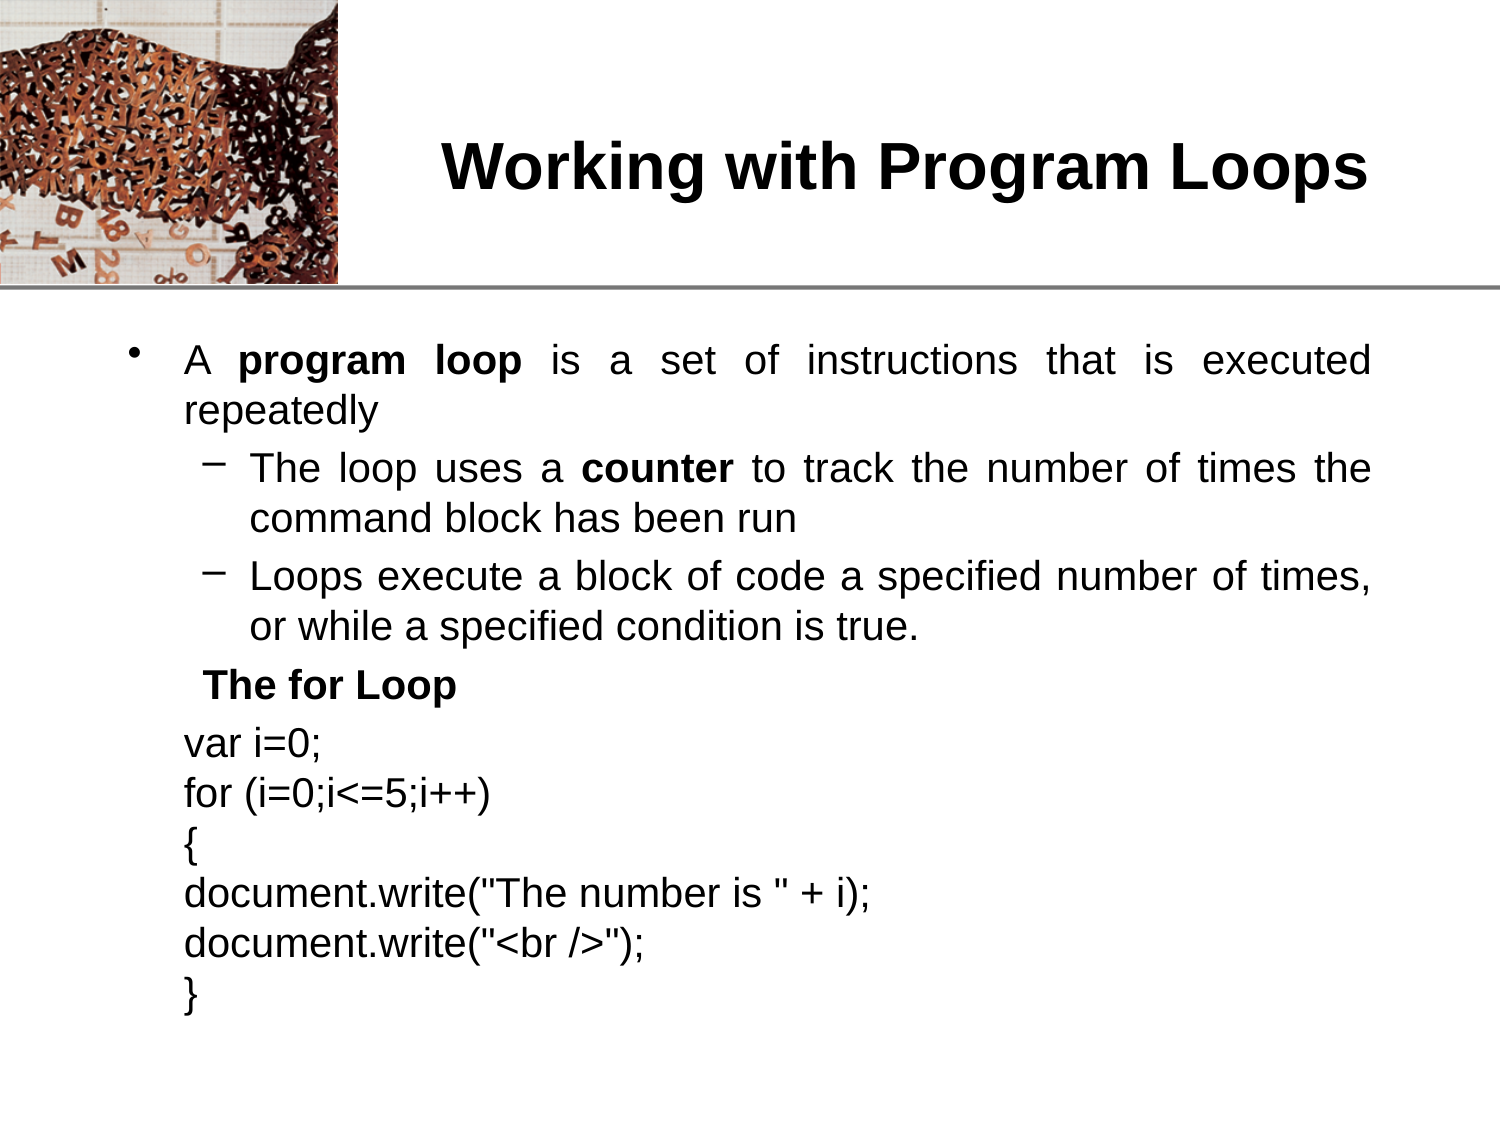

# Working with Program Loops
A program loop is a set of instructions that is executed repeatedly
The loop uses a counter to track the number of times the command block has been run
Loops execute a block of code a specified number of times, or while a specified condition is true.
The for Loop
	var i=0;
for (i=0;i<=5;i++)
{
document.write("The number is " + i);
document.write("<br />");
}
28